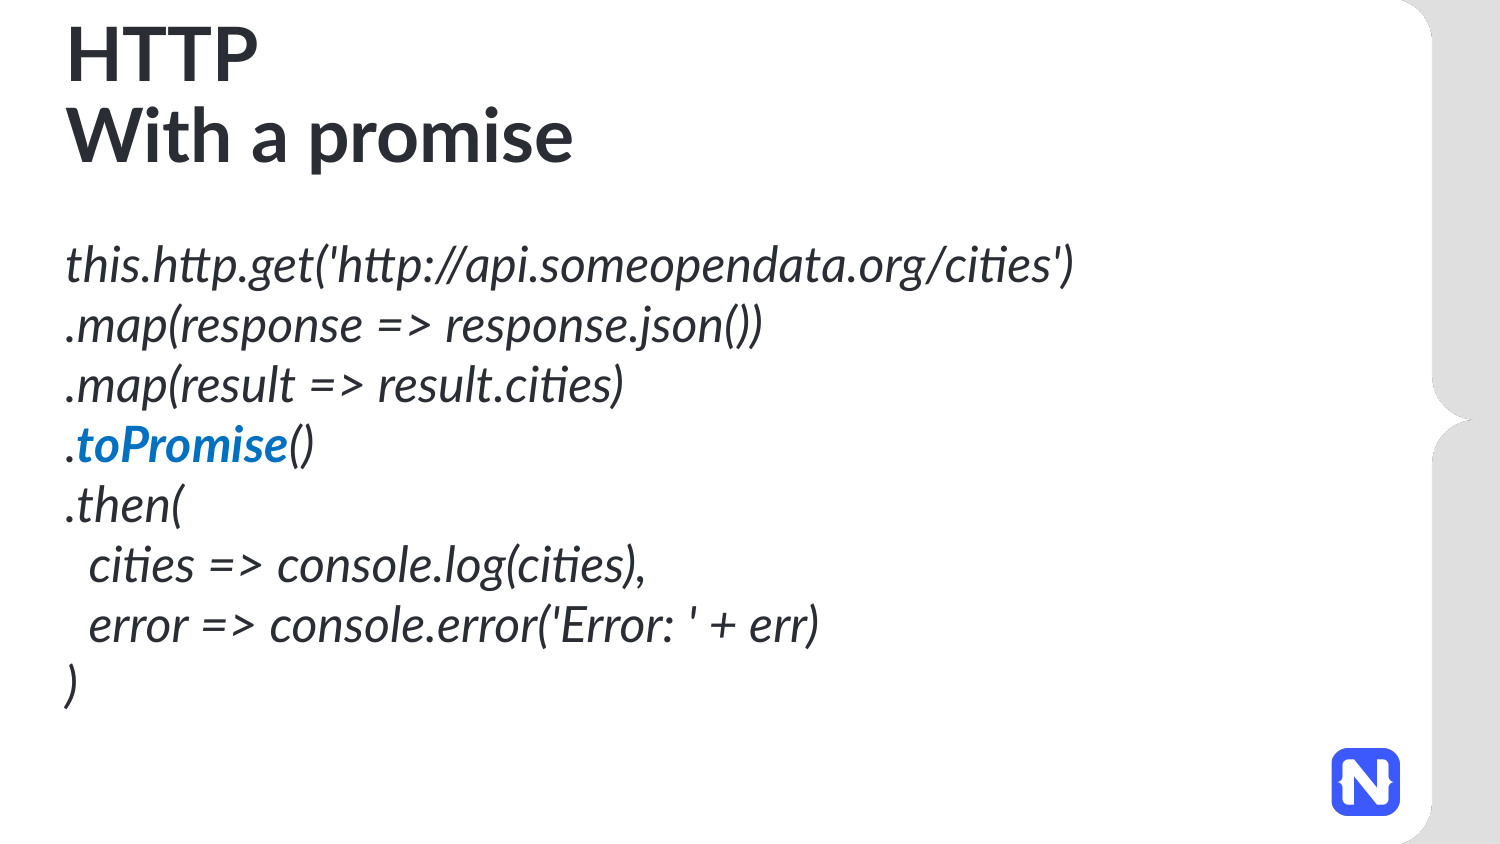

# HTTP With a promise
this.http.get('http://api.someopendata.org/cities')
.map(response => response.json())
.map(result => result.cities)
.toPromise()
.then(
  cities => console.log(cities),
  error => console.error('Error: ' + err)
)